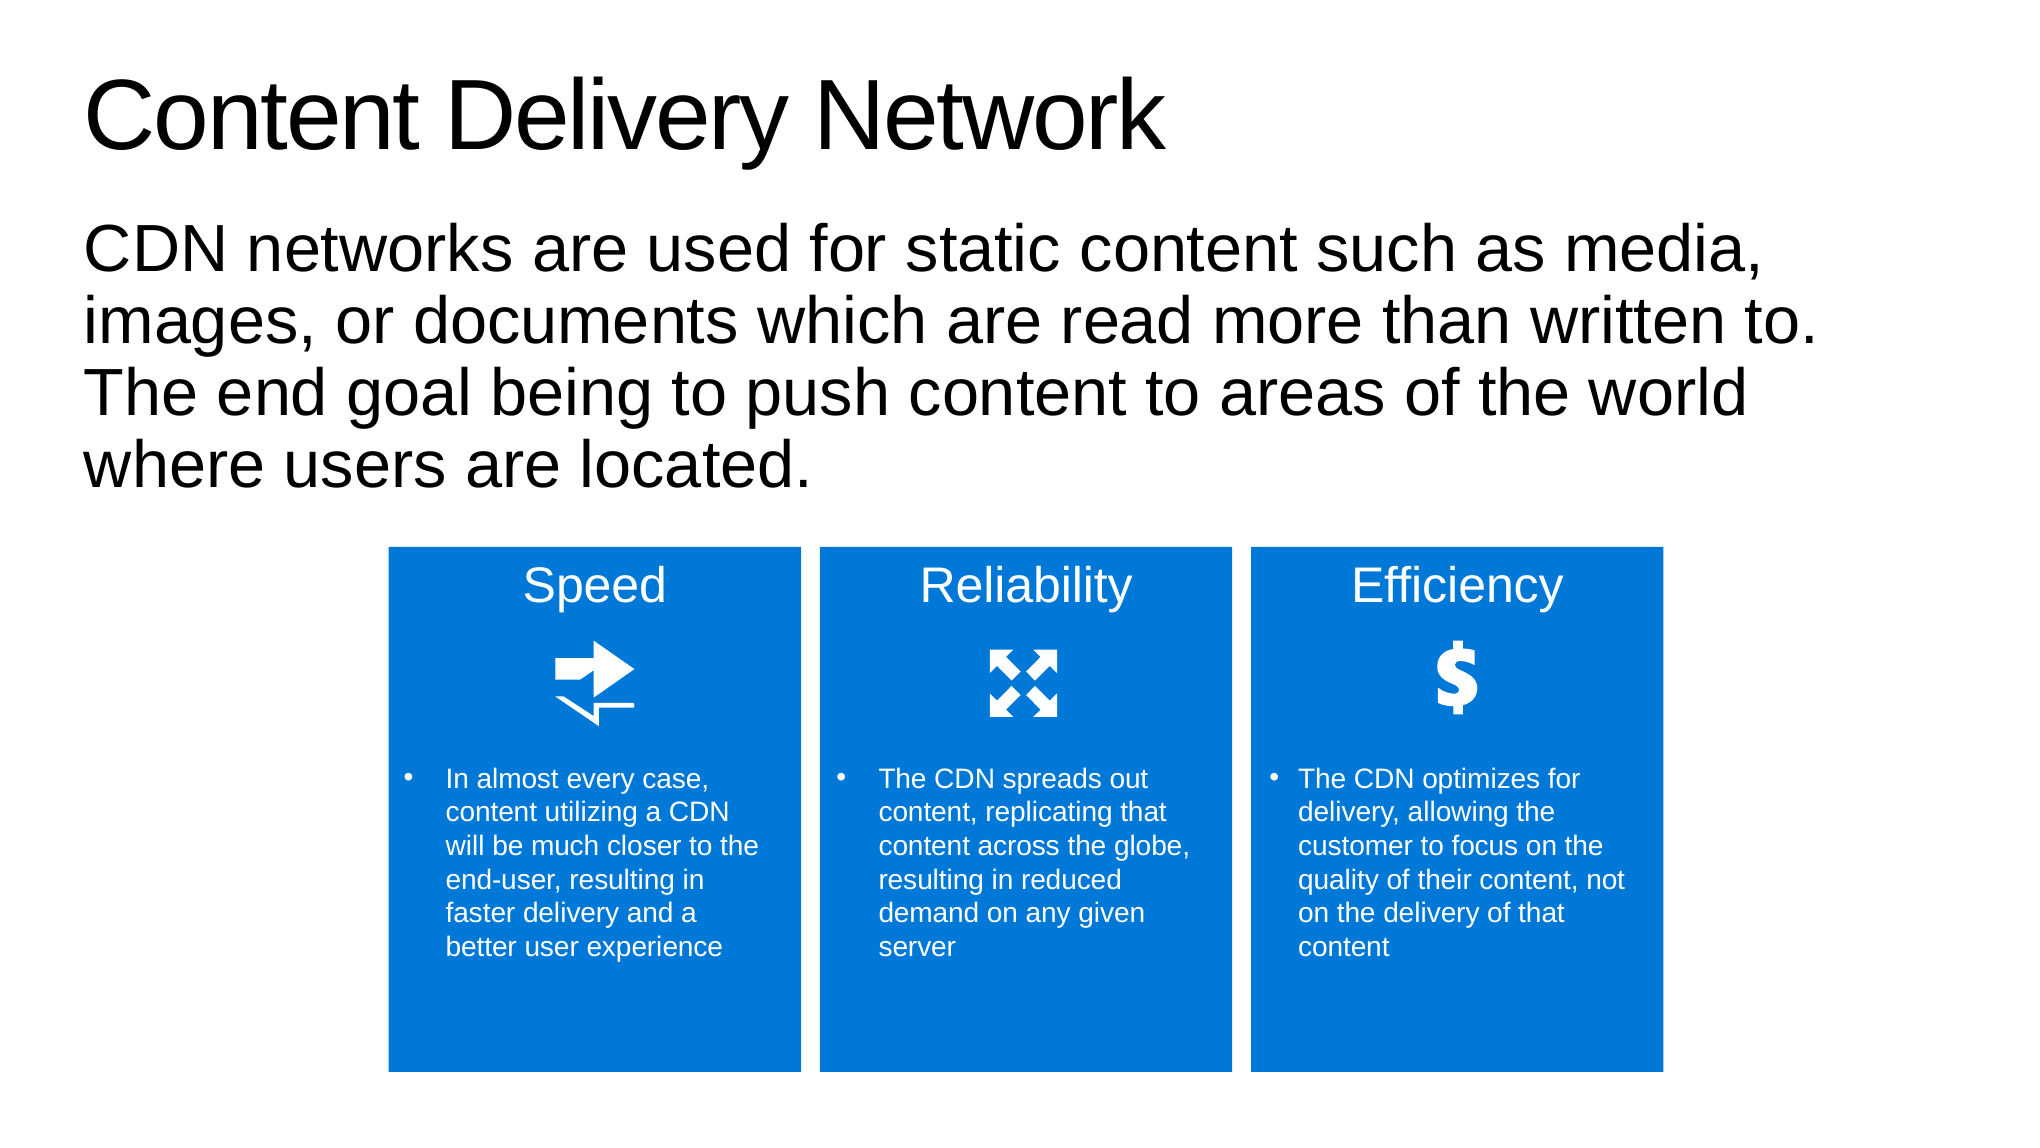

# Content Delivery Network
CDN networks are used for static content such as media, images, or documents which are read more than written to. The end goal being to push content to areas of the world where users are located.
Speed
Reliability

Efficiency

The CDN optimizes for delivery, allowing the customer to focus on the quality of their content, not on the delivery of that content
The CDN spreads out content, replicating that content across the globe, resulting in reduced demand on any given server
In almost every case, content utilizing a CDN will be much closer to the end-user, resulting in faster delivery and a better user experience